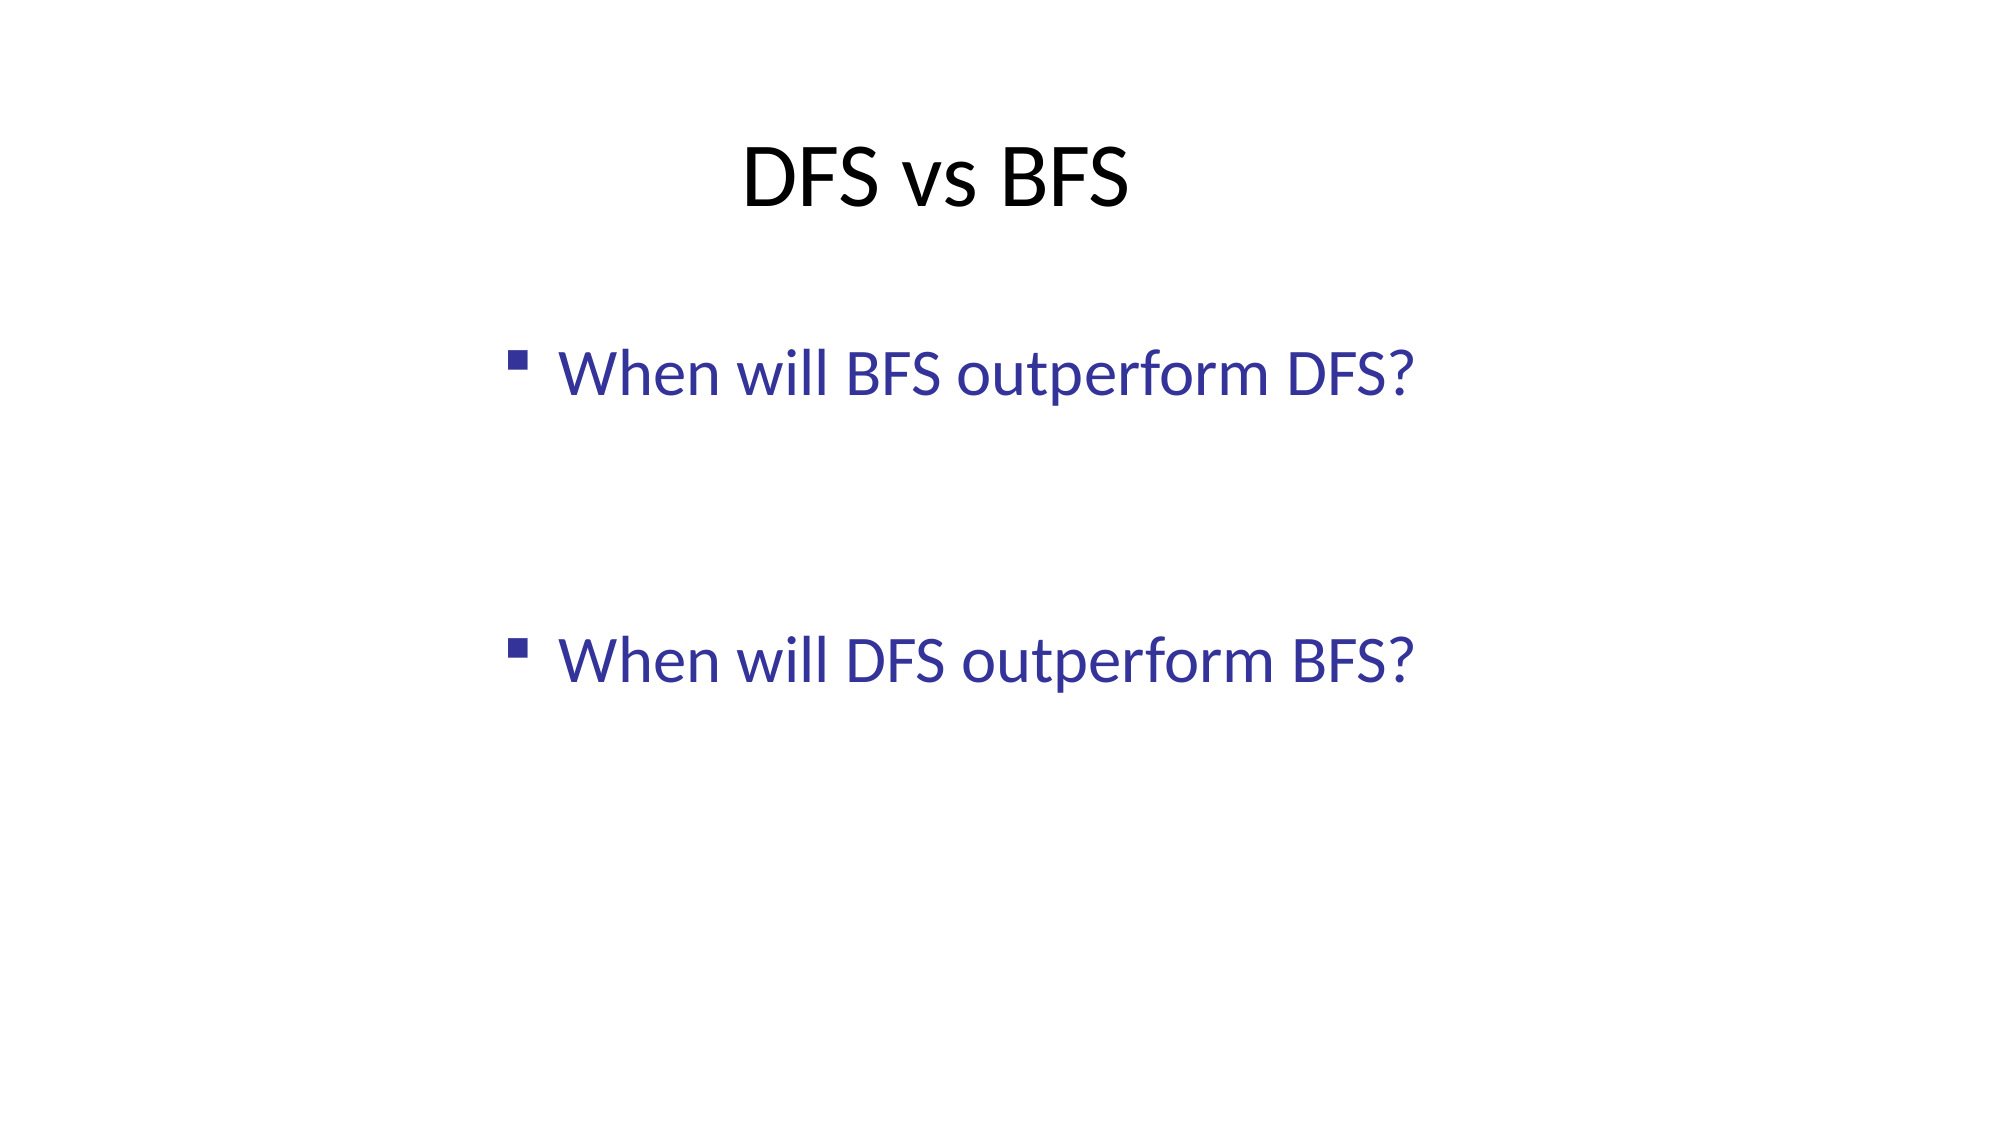

# DFS vs BFS
When will BFS outperform DFS?
When will DFS outperform BFS?